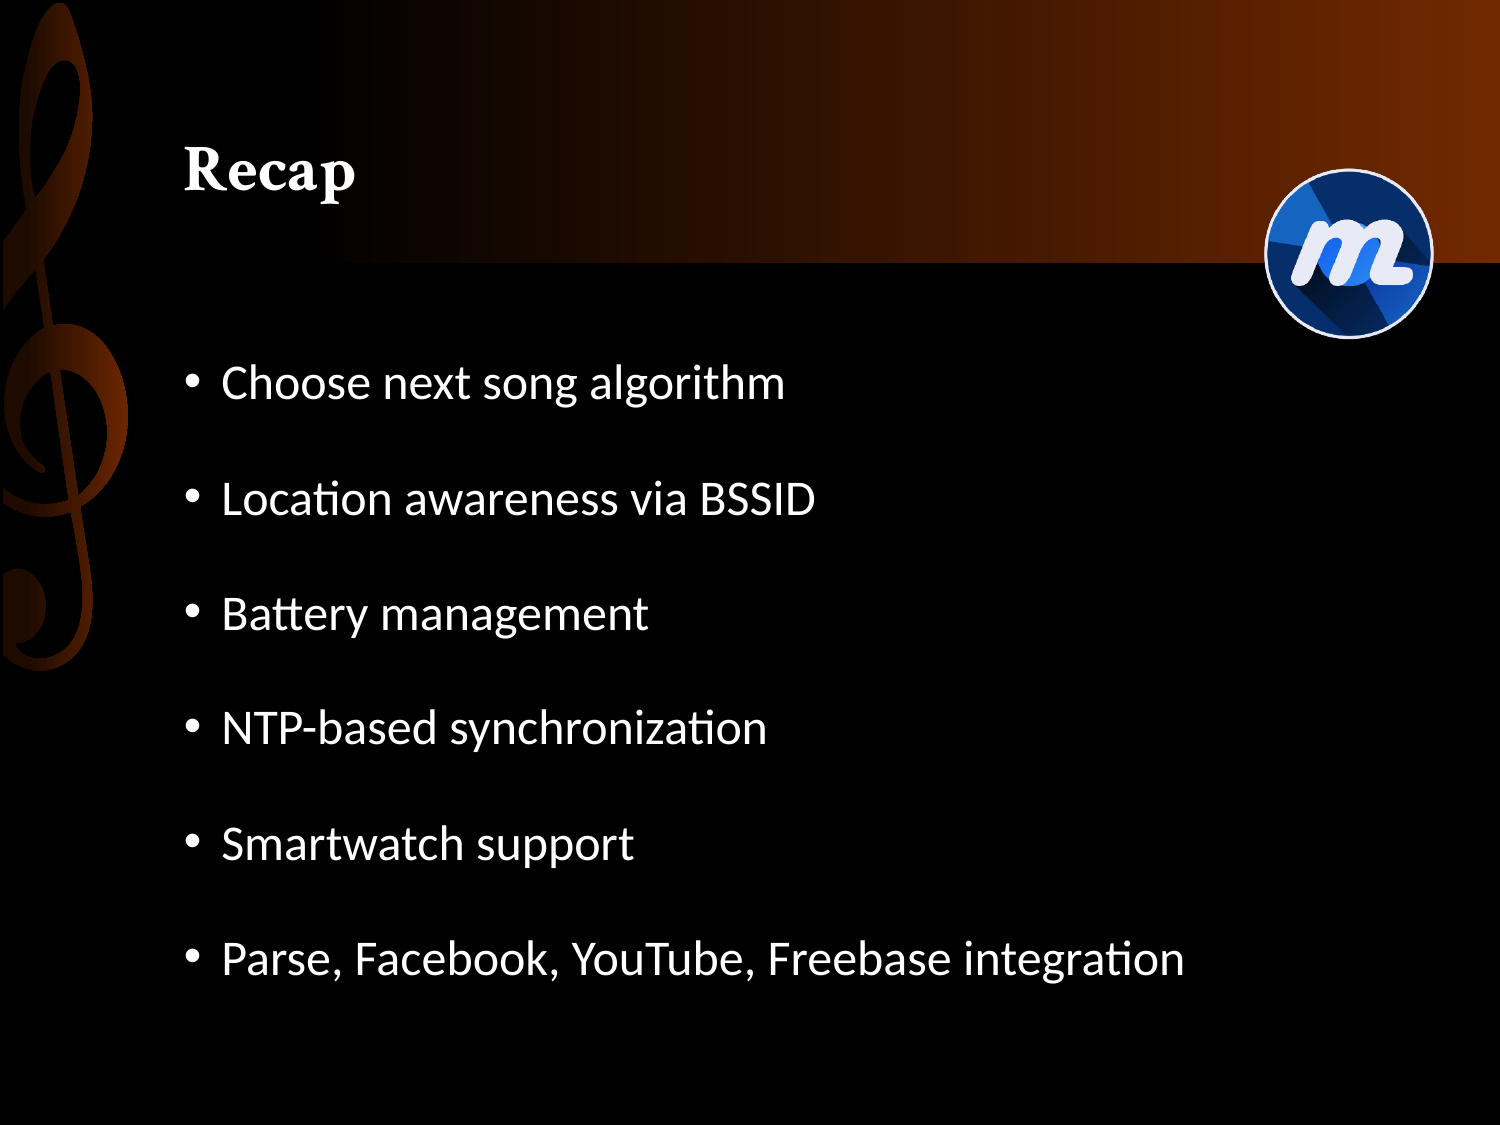

# Recap
Choose next song algorithm
Location awareness via BSSID
Battery management
NTP-based synchronization
Smartwatch support
Parse, Facebook, YouTube, Freebase integration